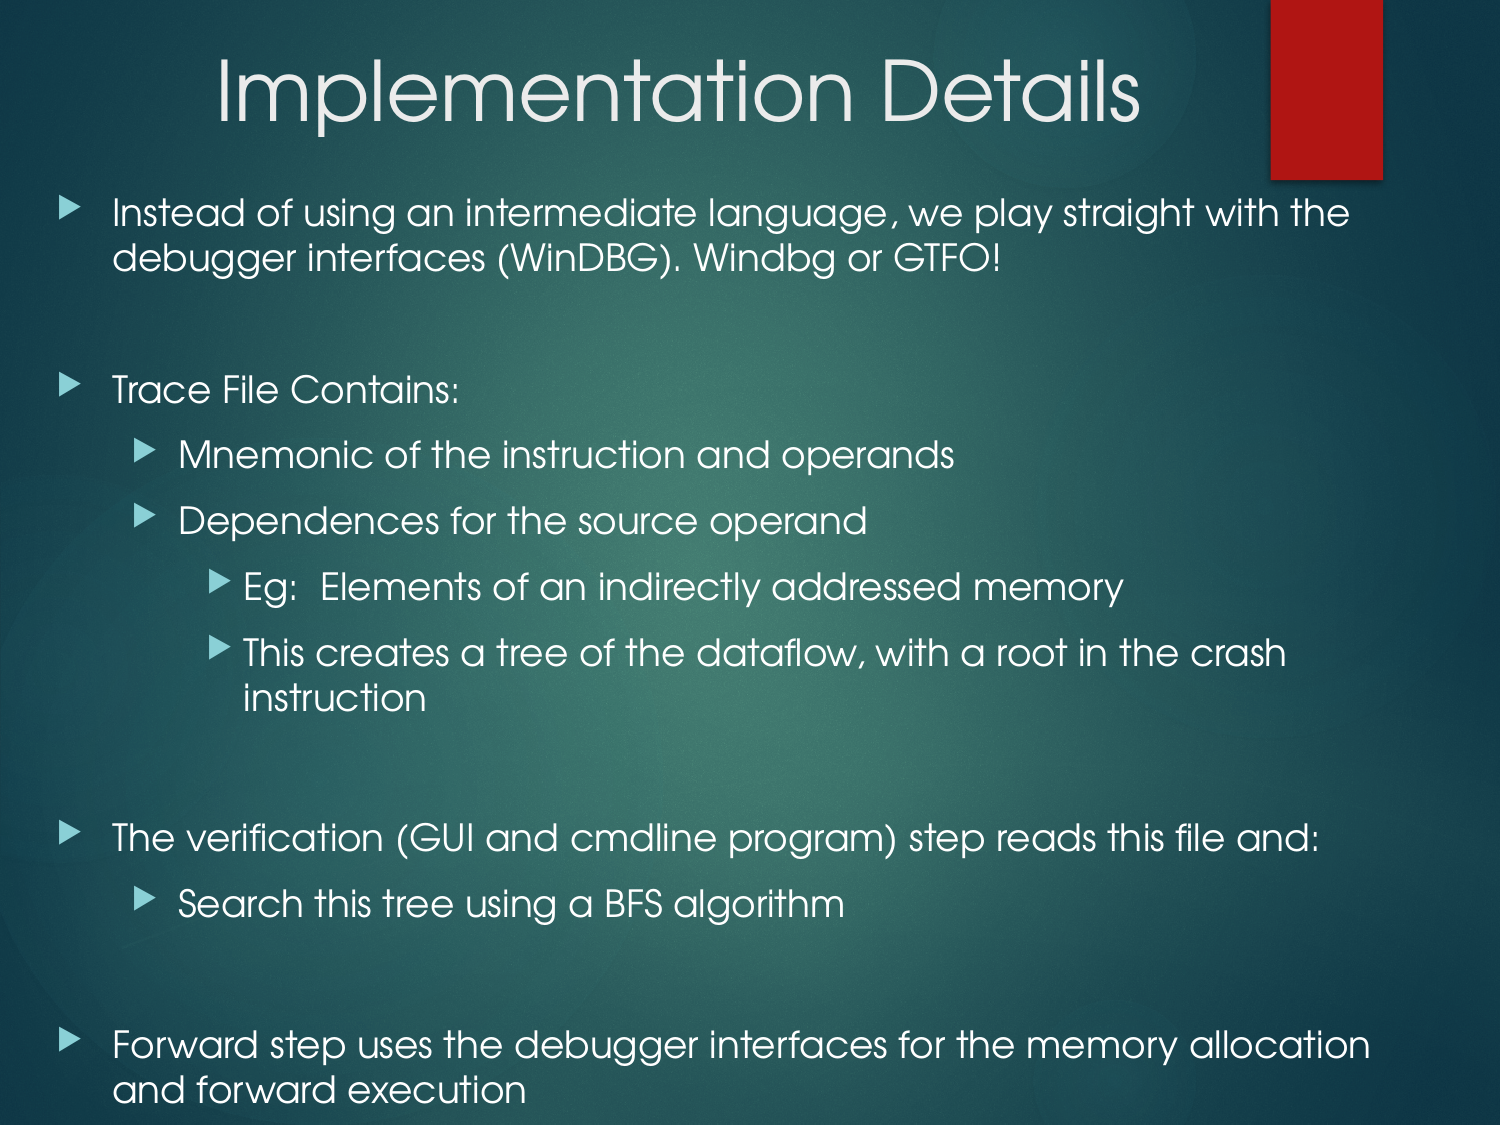

# Implementation Details
Instead of using an intermediate language, we play straight with the debugger interfaces (WinDBG). Windbg or GTFO!

Trace File Contains:
Mnemonic of the instruction and operands
Dependences for the source operand
Eg:  Elements of an indirectly addressed memory
This creates a tree of the dataflow, with a root in the crash instruction

The verification (GUI and cmdline program) step reads this file and:
Search this tree using a BFS algorithm

Forward step uses the debugger interfaces for the memory allocation and forward execution